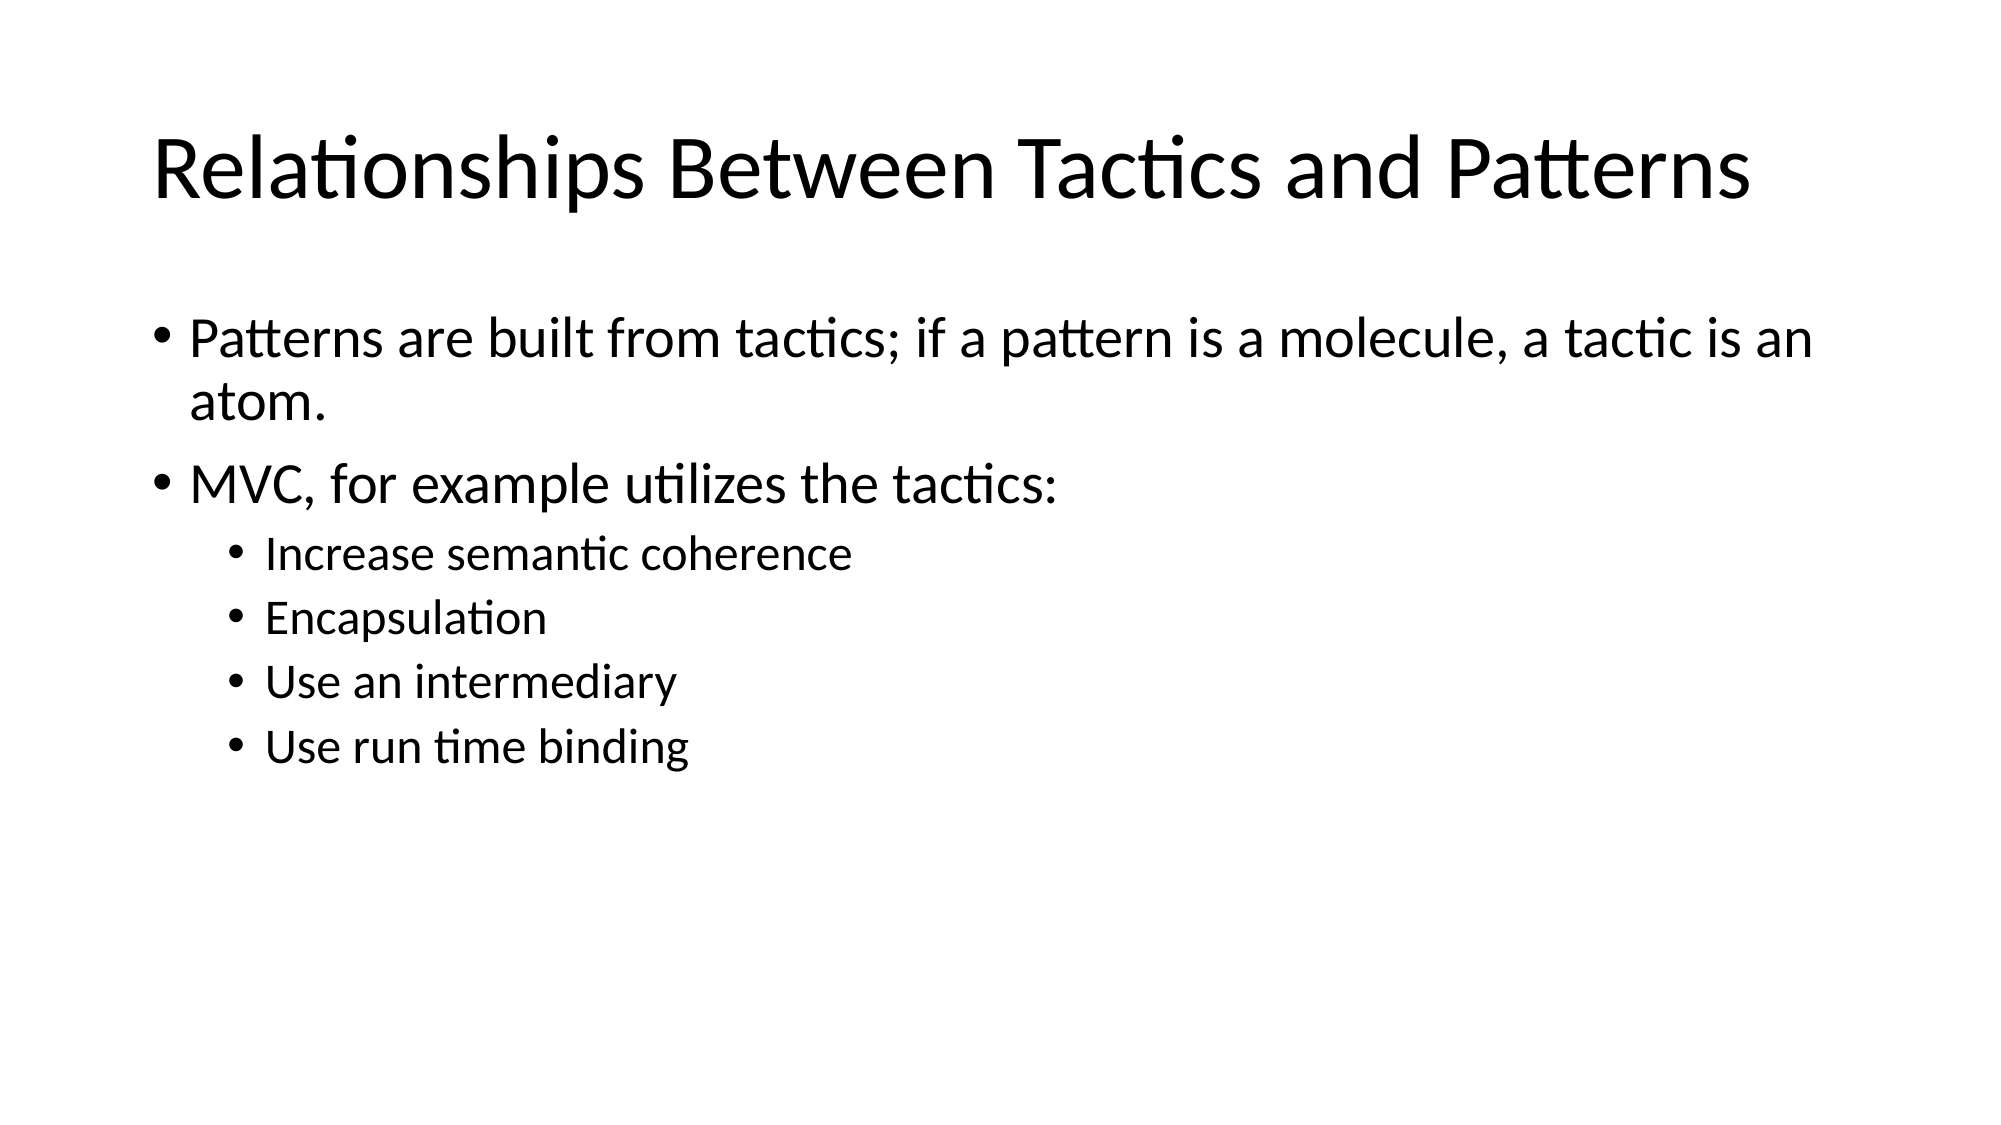

# Relationships Between Tactics and Patterns
Patterns are built from tactics; if a pattern is a molecule, a tactic is an atom.
MVC, for example utilizes the tactics:
Increase semantic coherence
Encapsulation
Use an intermediary
Use run time binding